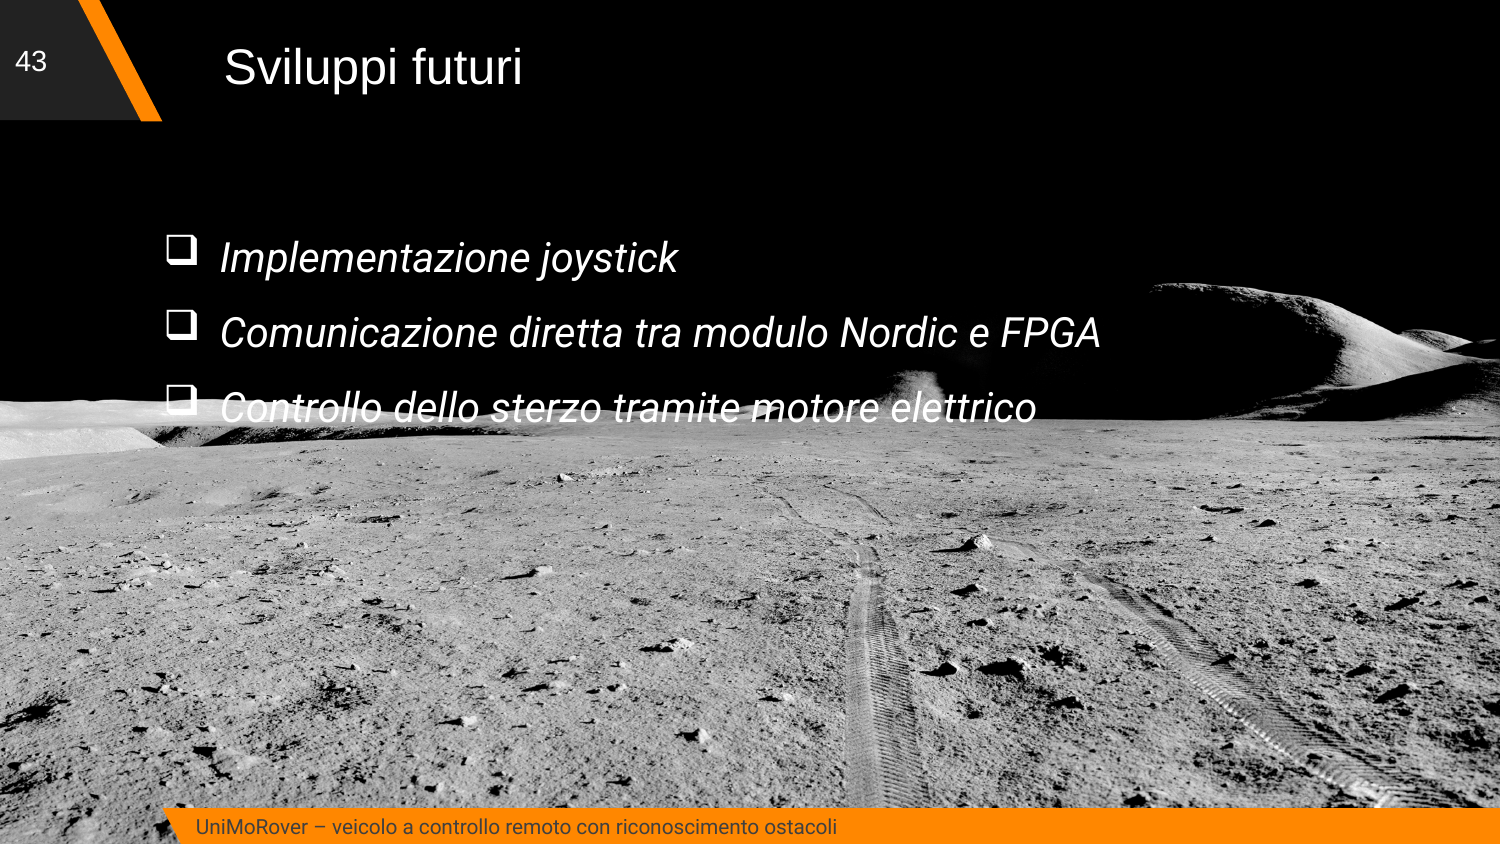

43
Sviluppi futuri
Implementazione joystick
Comunicazione diretta tra modulo Nordic e FPGA
Controllo dello sterzo tramite motore elettrico
UniMoRover – veicolo a controllo remoto con riconoscimento ostacoli